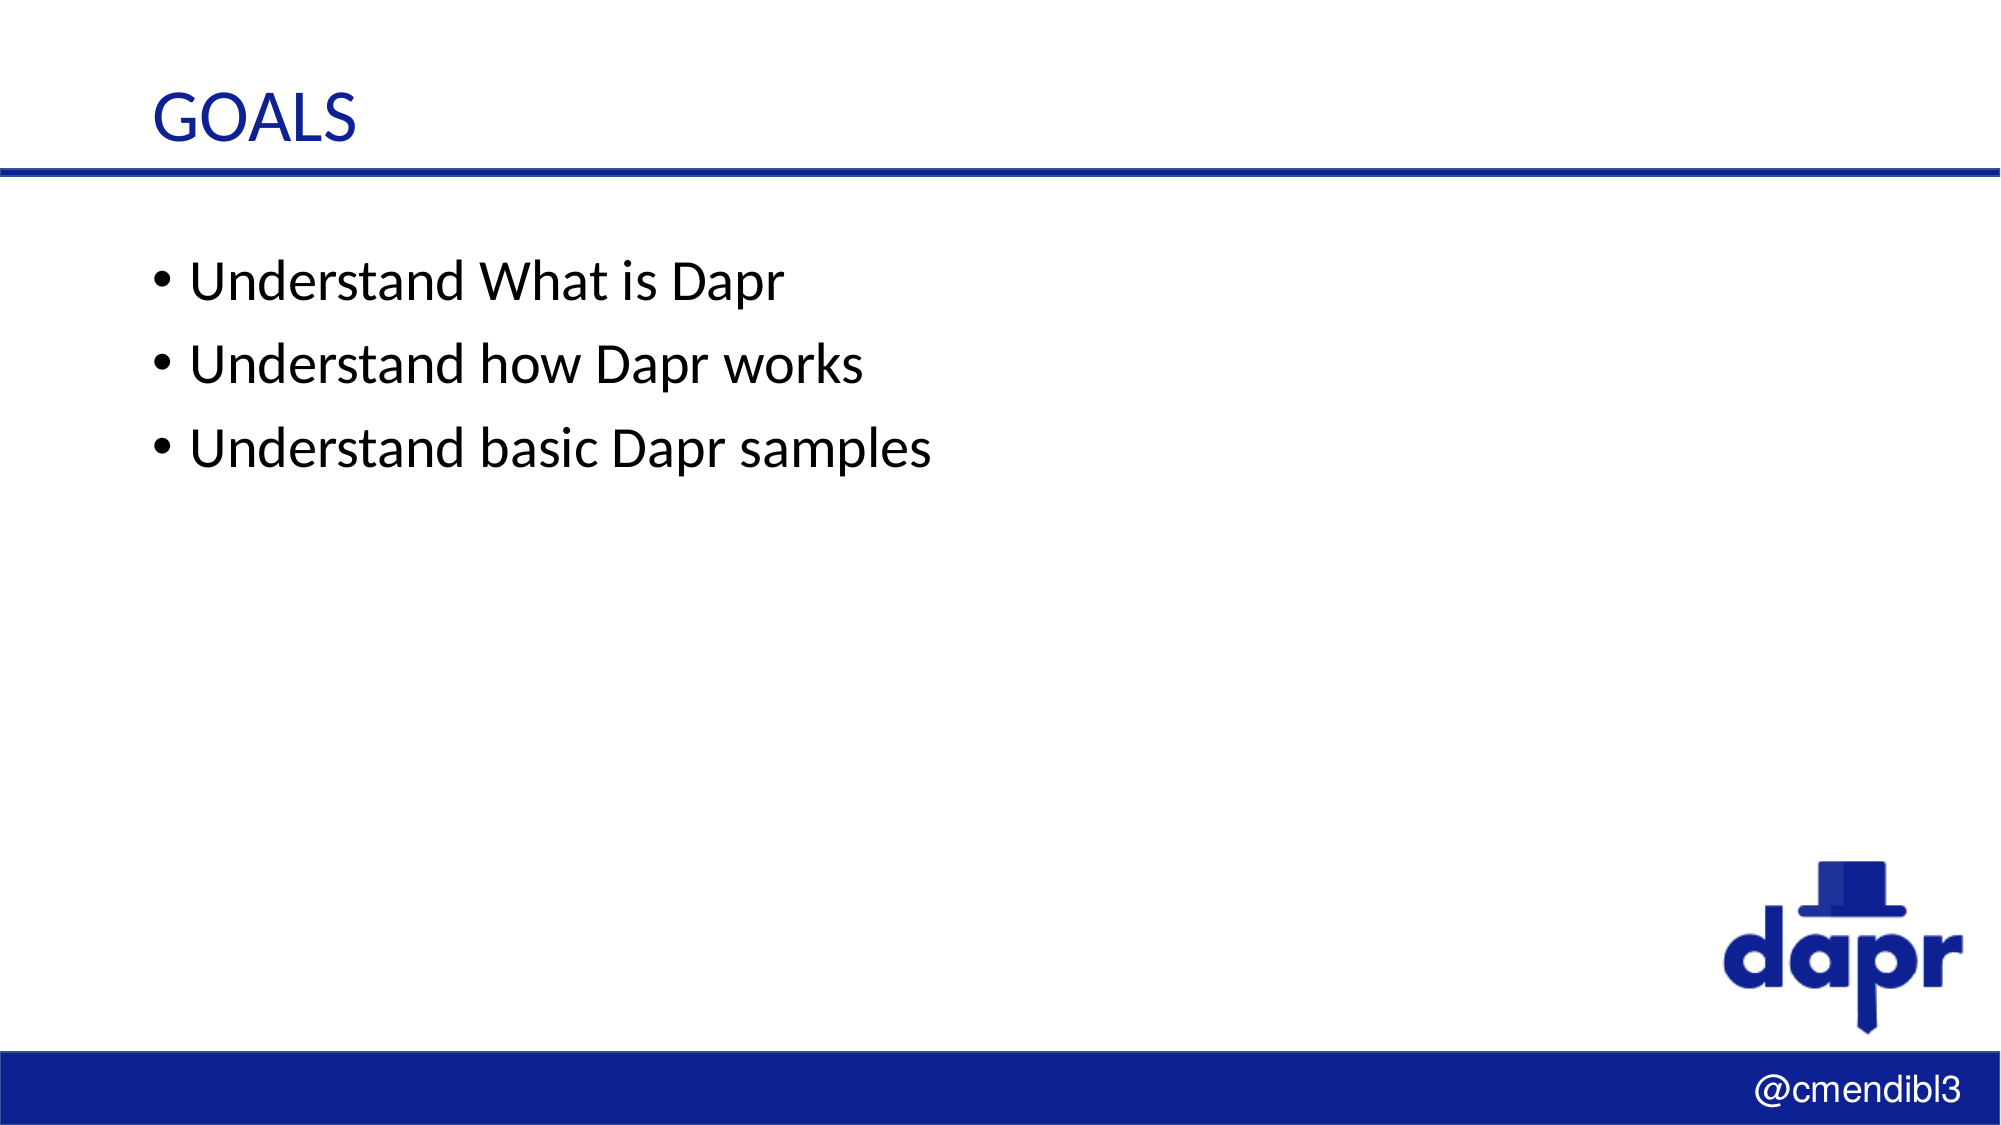

# GOALS
Understand What is Dapr
Understand how Dapr works
Understand basic Dapr samples